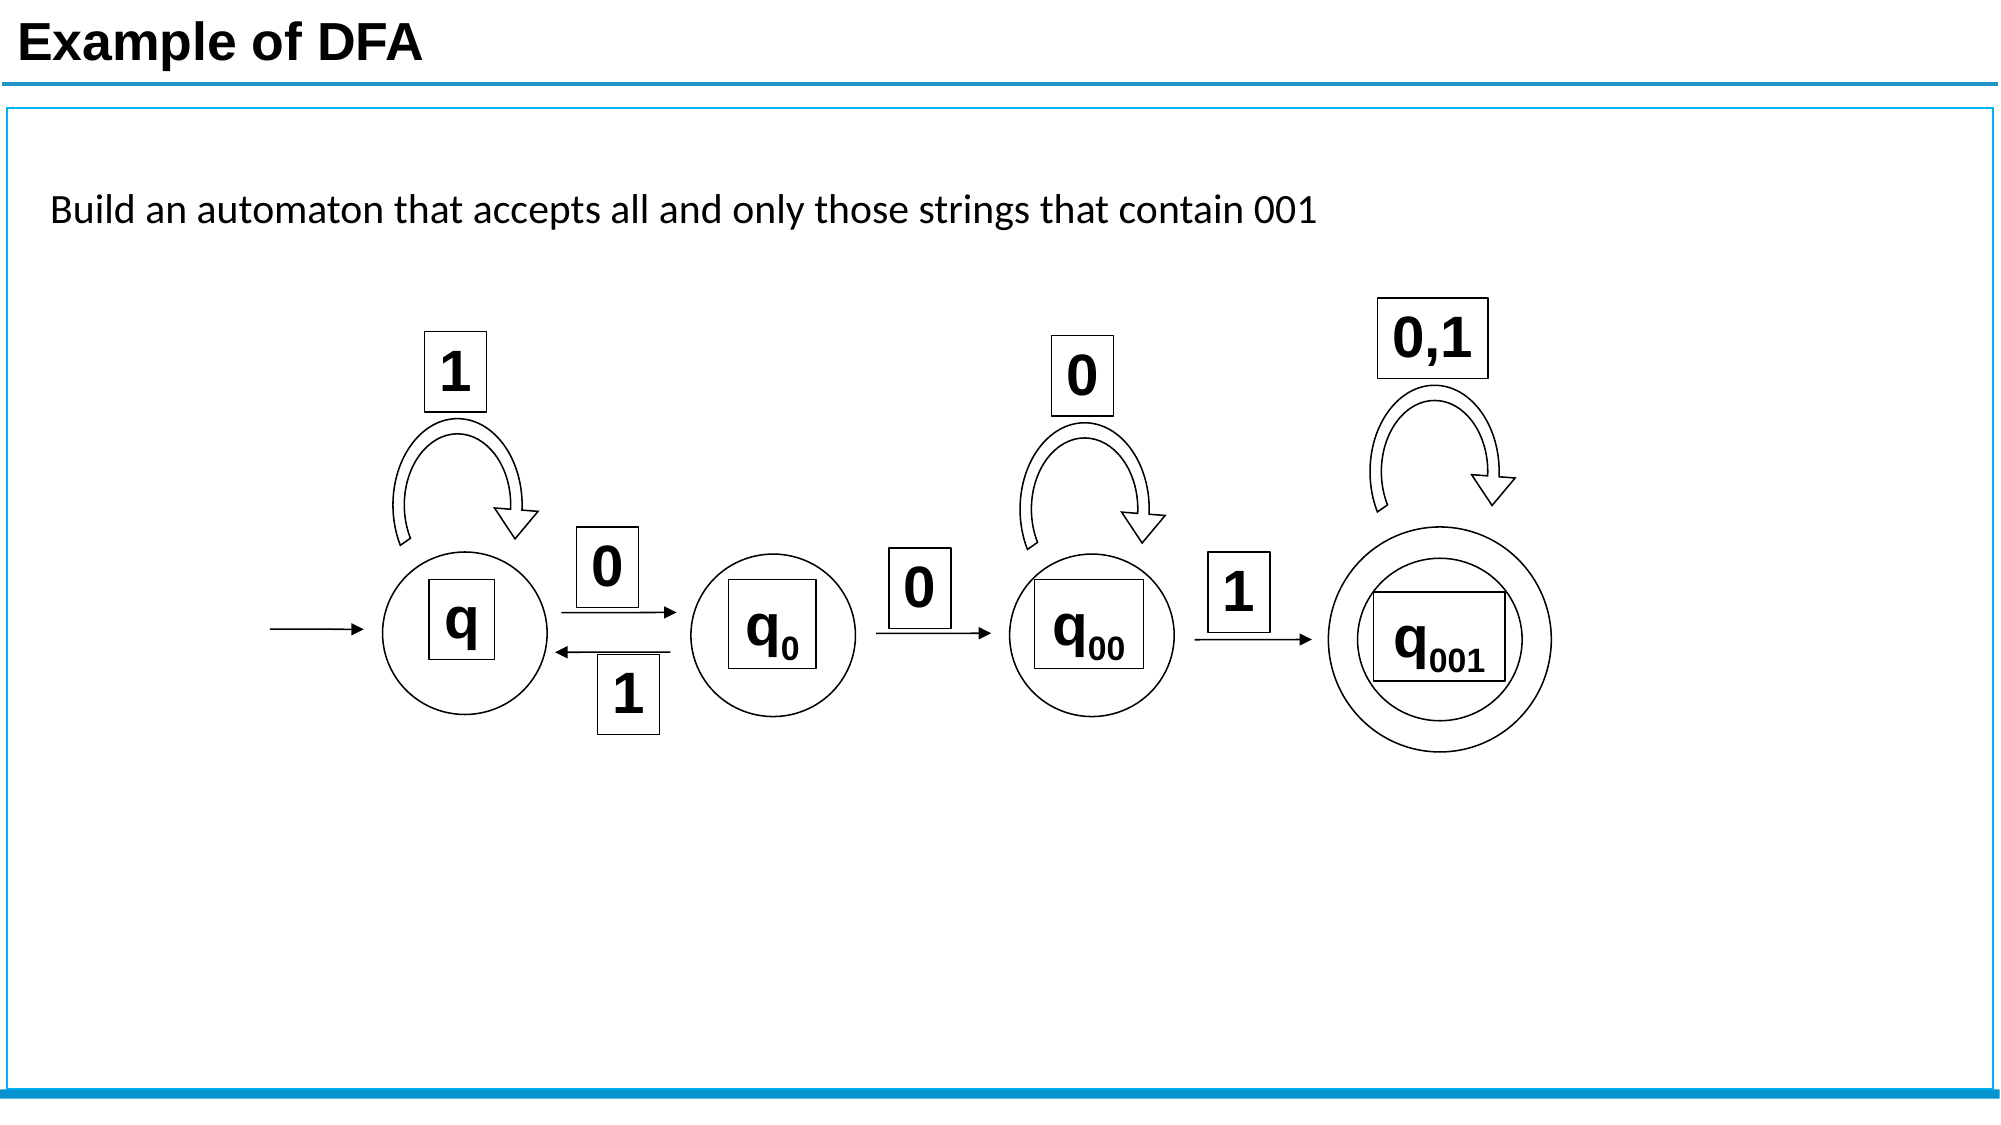

Example of DFA

Build an automaton that accepts all and only those strings that contain 001
0,1
1
0

0
0

1

q
q0
q00
q001
1